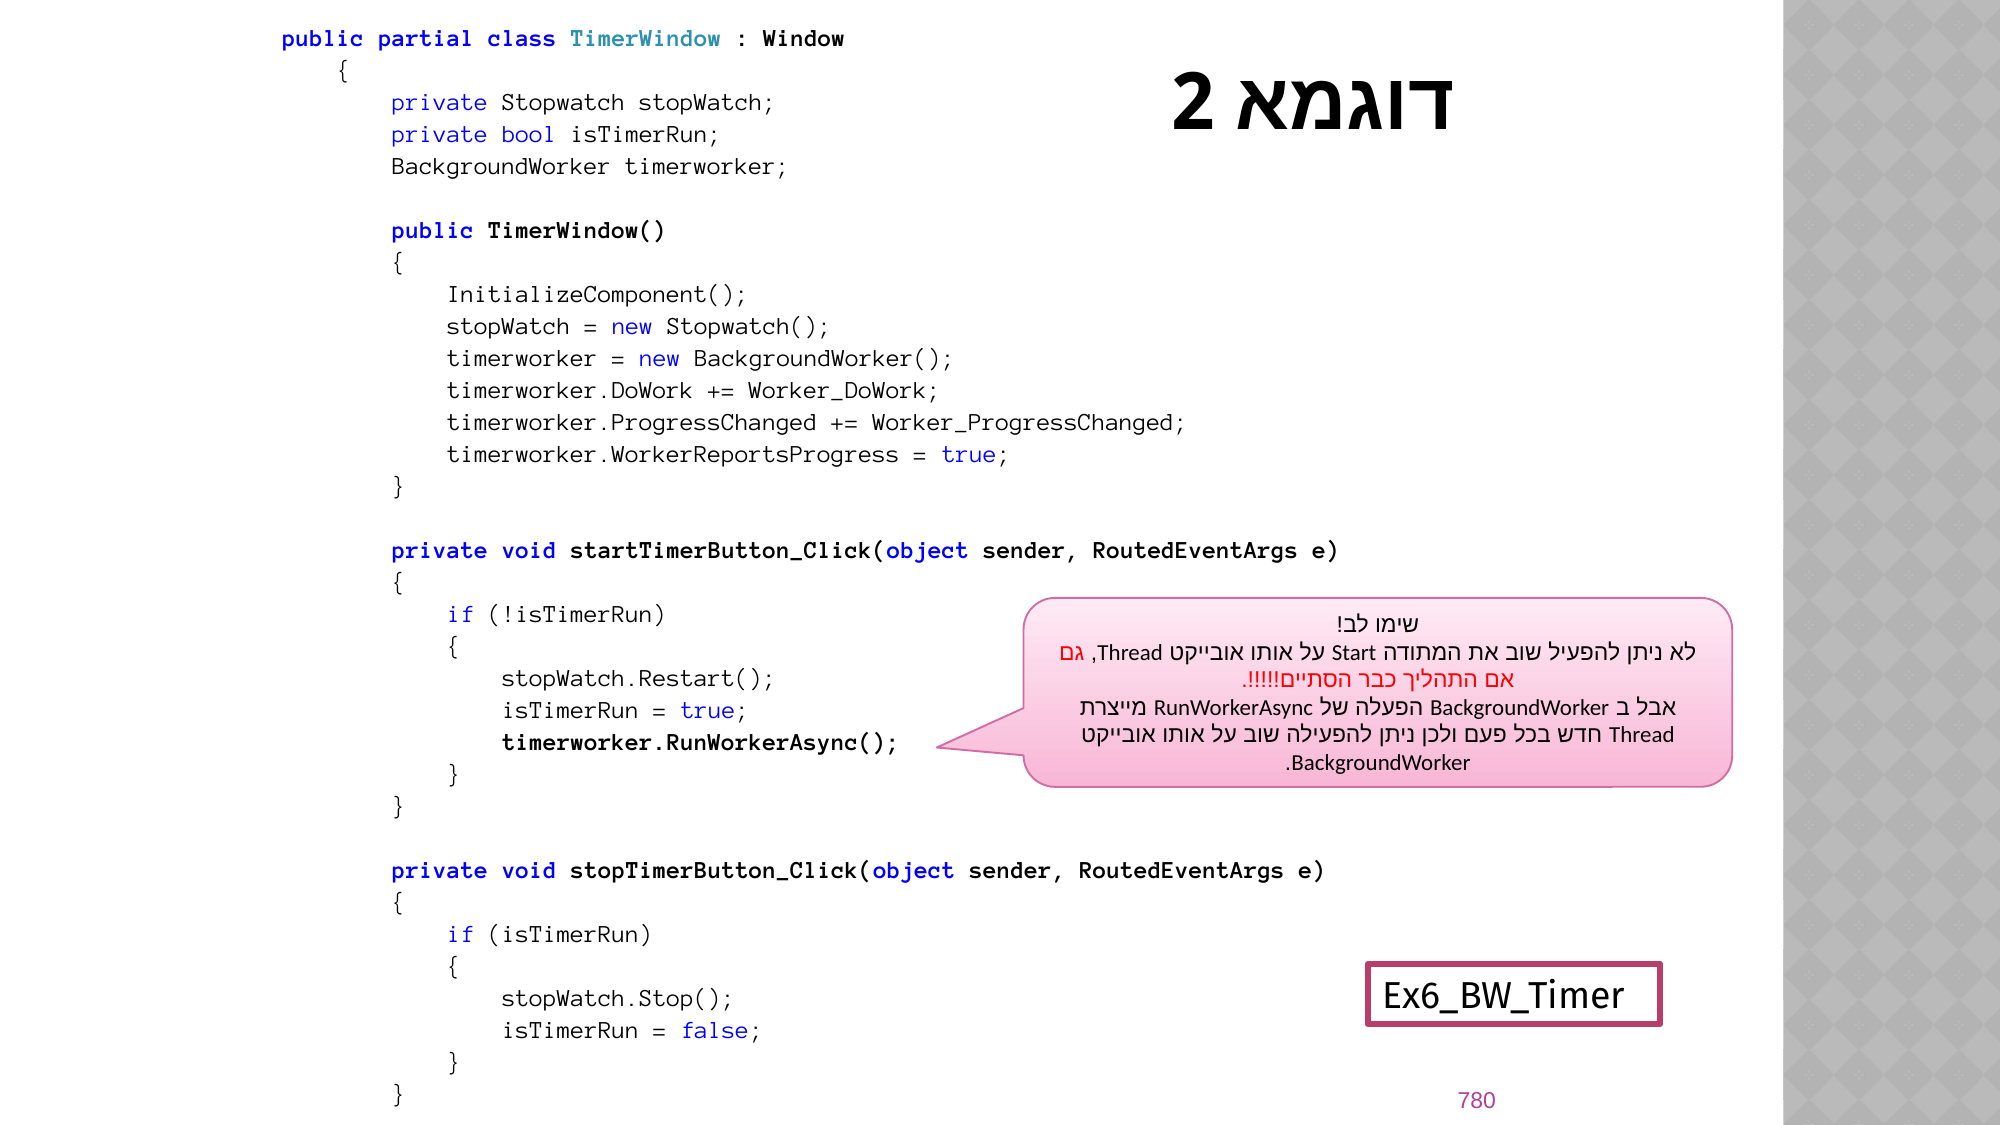

public partial class TimerWindow : Window
    {
        private Stopwatch stopWatch;
        private bool isTimerRun;
        BackgroundWorker timerworker;

        public TimerWindow()
        {
            InitializeComponent();
            stopWatch = new Stopwatch();
            timerworker = new BackgroundWorker();
            timerworker.DoWork += Worker_DoWork;
            timerworker.ProgressChanged += Worker_ProgressChanged;
            timerworker.WorkerReportsProgress = true;
        }

        private void startTimerButton_Click(object sender, RoutedEventArgs e)
        {
            if (!isTimerRun)
            {
                stopWatch.Restart();
                isTimerRun = true;
                timerworker.RunWorkerAsync();
            }
        }

        private void stopTimerButton_Click(object sender, RoutedEventArgs e)
        {
            if (isTimerRun)
            {
                stopWatch.Stop();
                isTimerRun = false;
            }
        }
# דוגמא 2
שימו לב!
לא ניתן להפעיל שוב את המתודה Start על אותו אובייקט Thread, גם אם התהליך כבר הסתיים!!!!!.
אבל ב BackgroundWorker הפעלה של RunWorkerAsync מייצרת Thread חדש בכל פעם ולכן ניתן להפעילה שוב על אותו אובייקט BackgroundWorker.
Ex6_BW_Timer
780